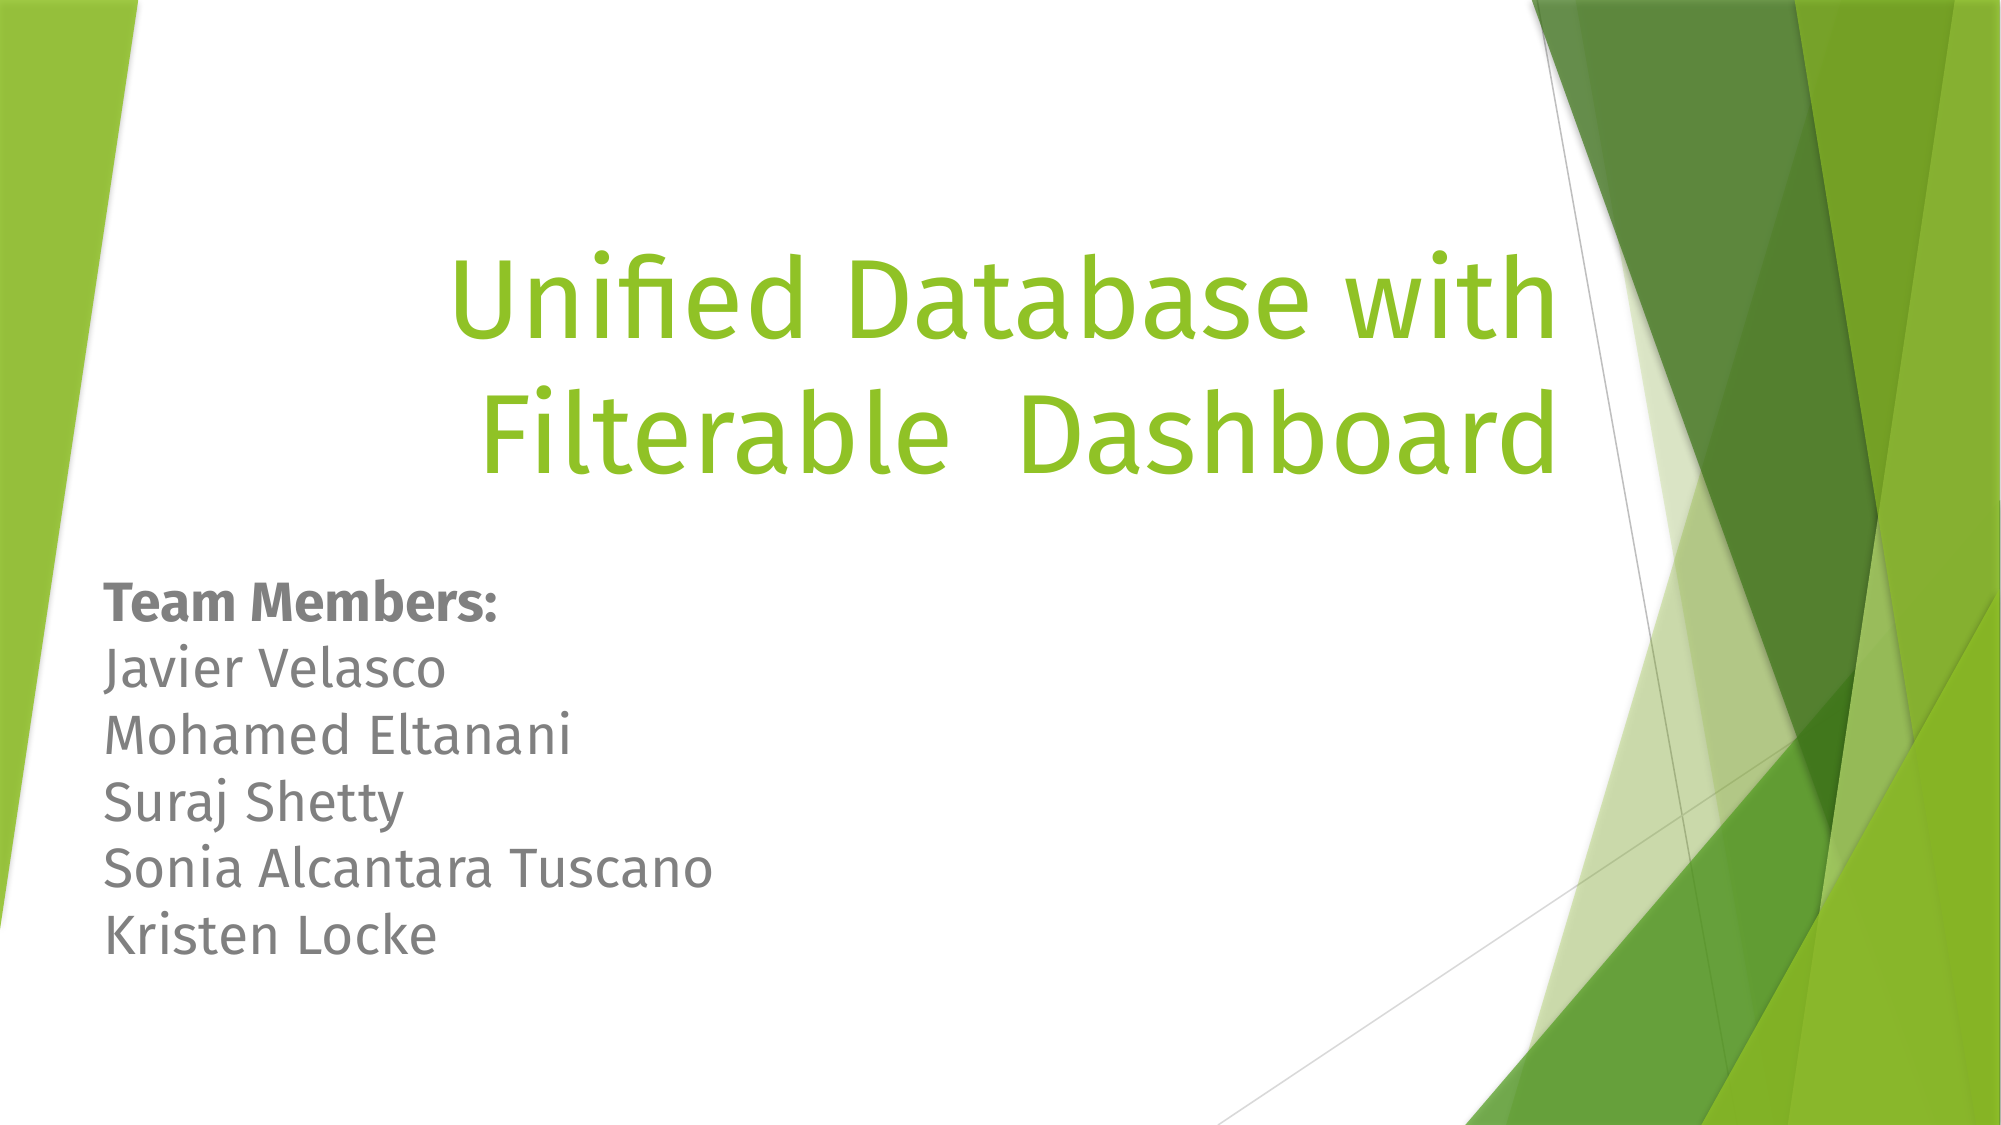

# Unified Database with Filterable  Dashboard
Team Members:
Javier Velasco
Mohamed Eltanani
Suraj Shetty
Sonia Alcantara Tuscano
Kristen Locke